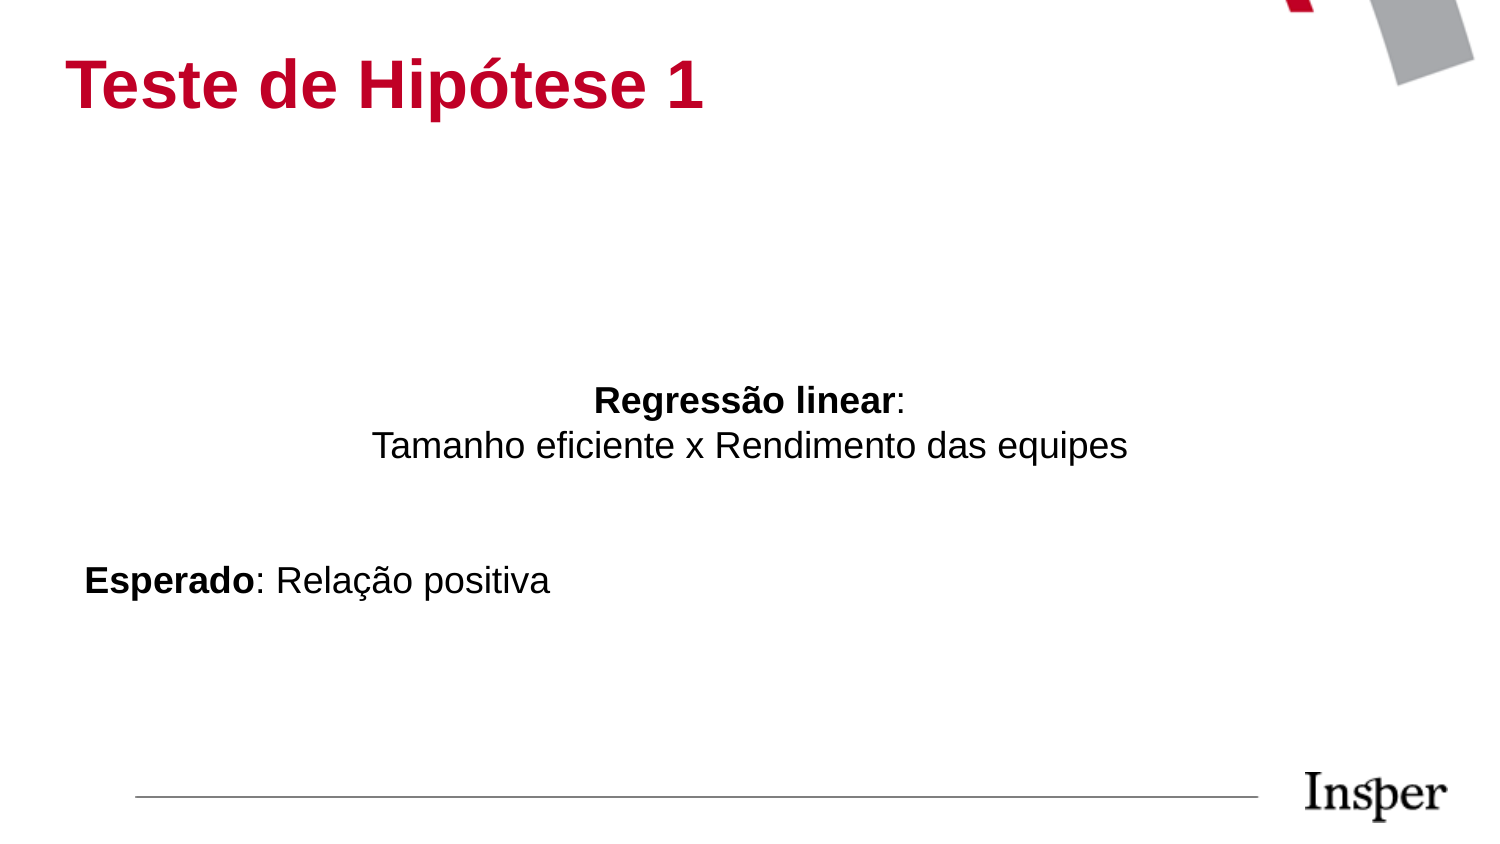

Teste de Hipótese 1
Regressão linear:
Tamanho eficiente x Rendimento das equipes

Esperado: Relação positiva